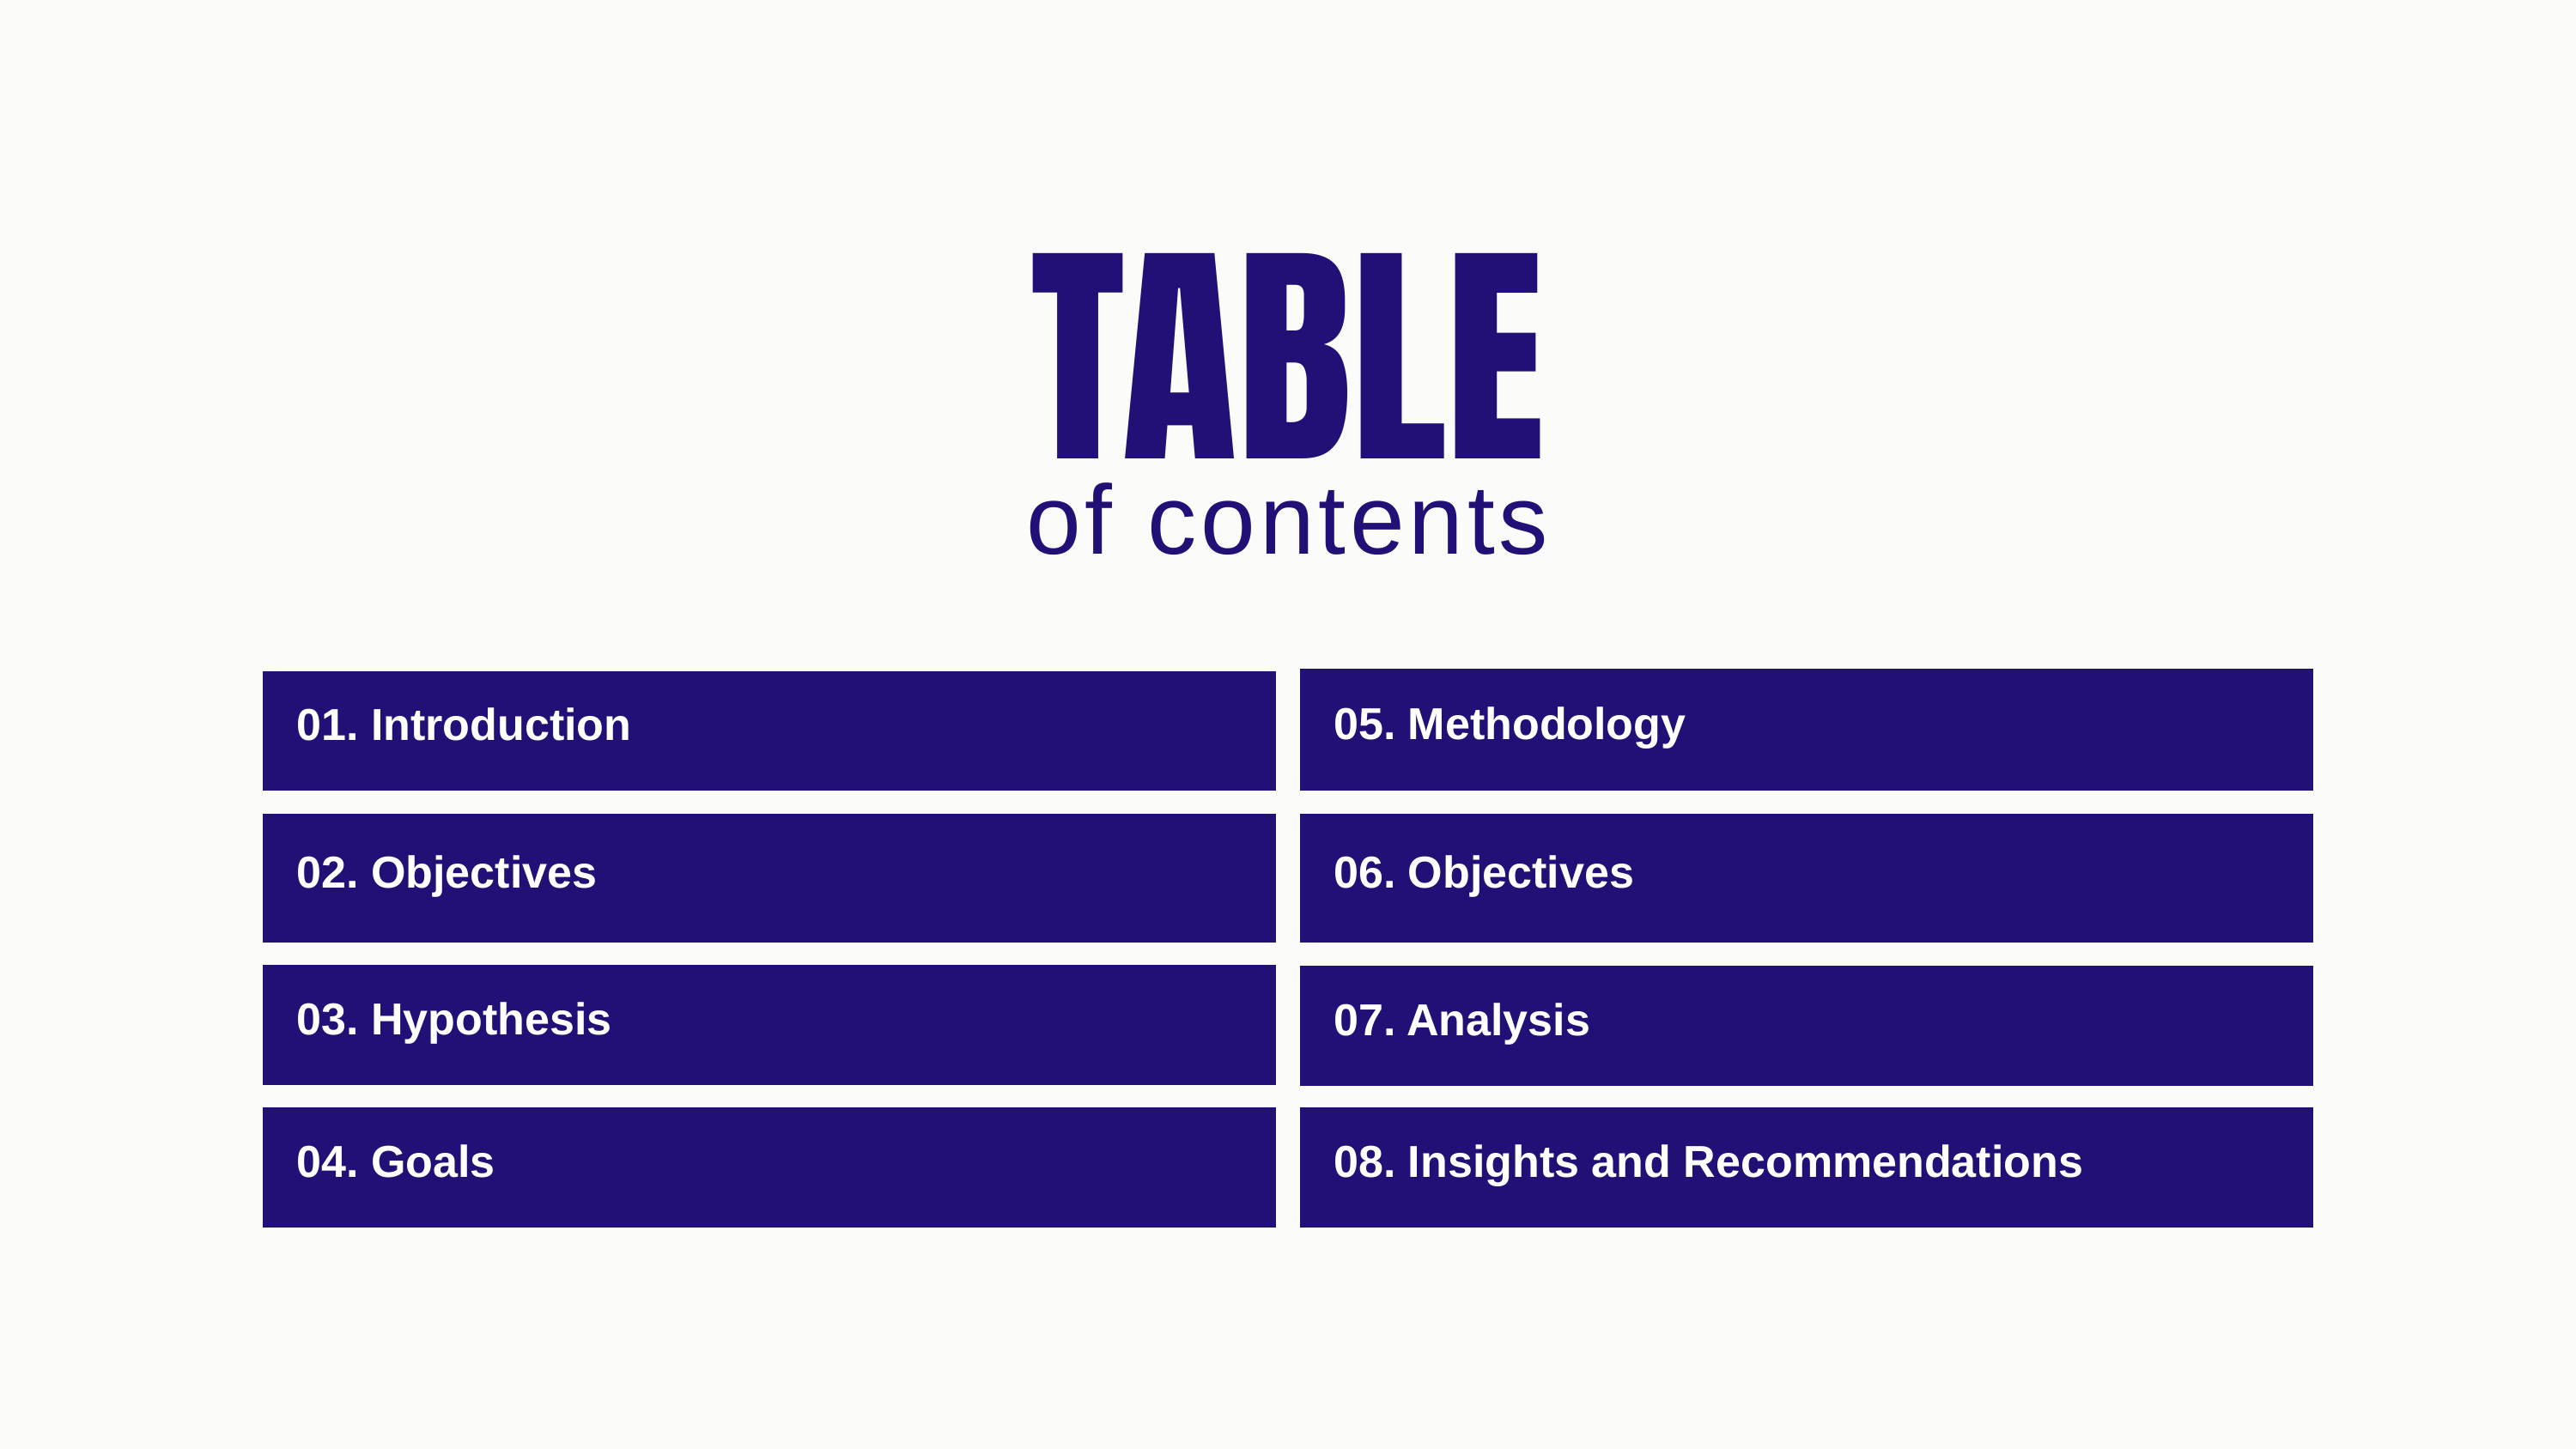

TABLE
of contents

05. Methodology

01. Introduction

02. Objectives

06. Objectives

03. Hypothesis

07. Analysis

08. Insights and Recommendations

04. Goals